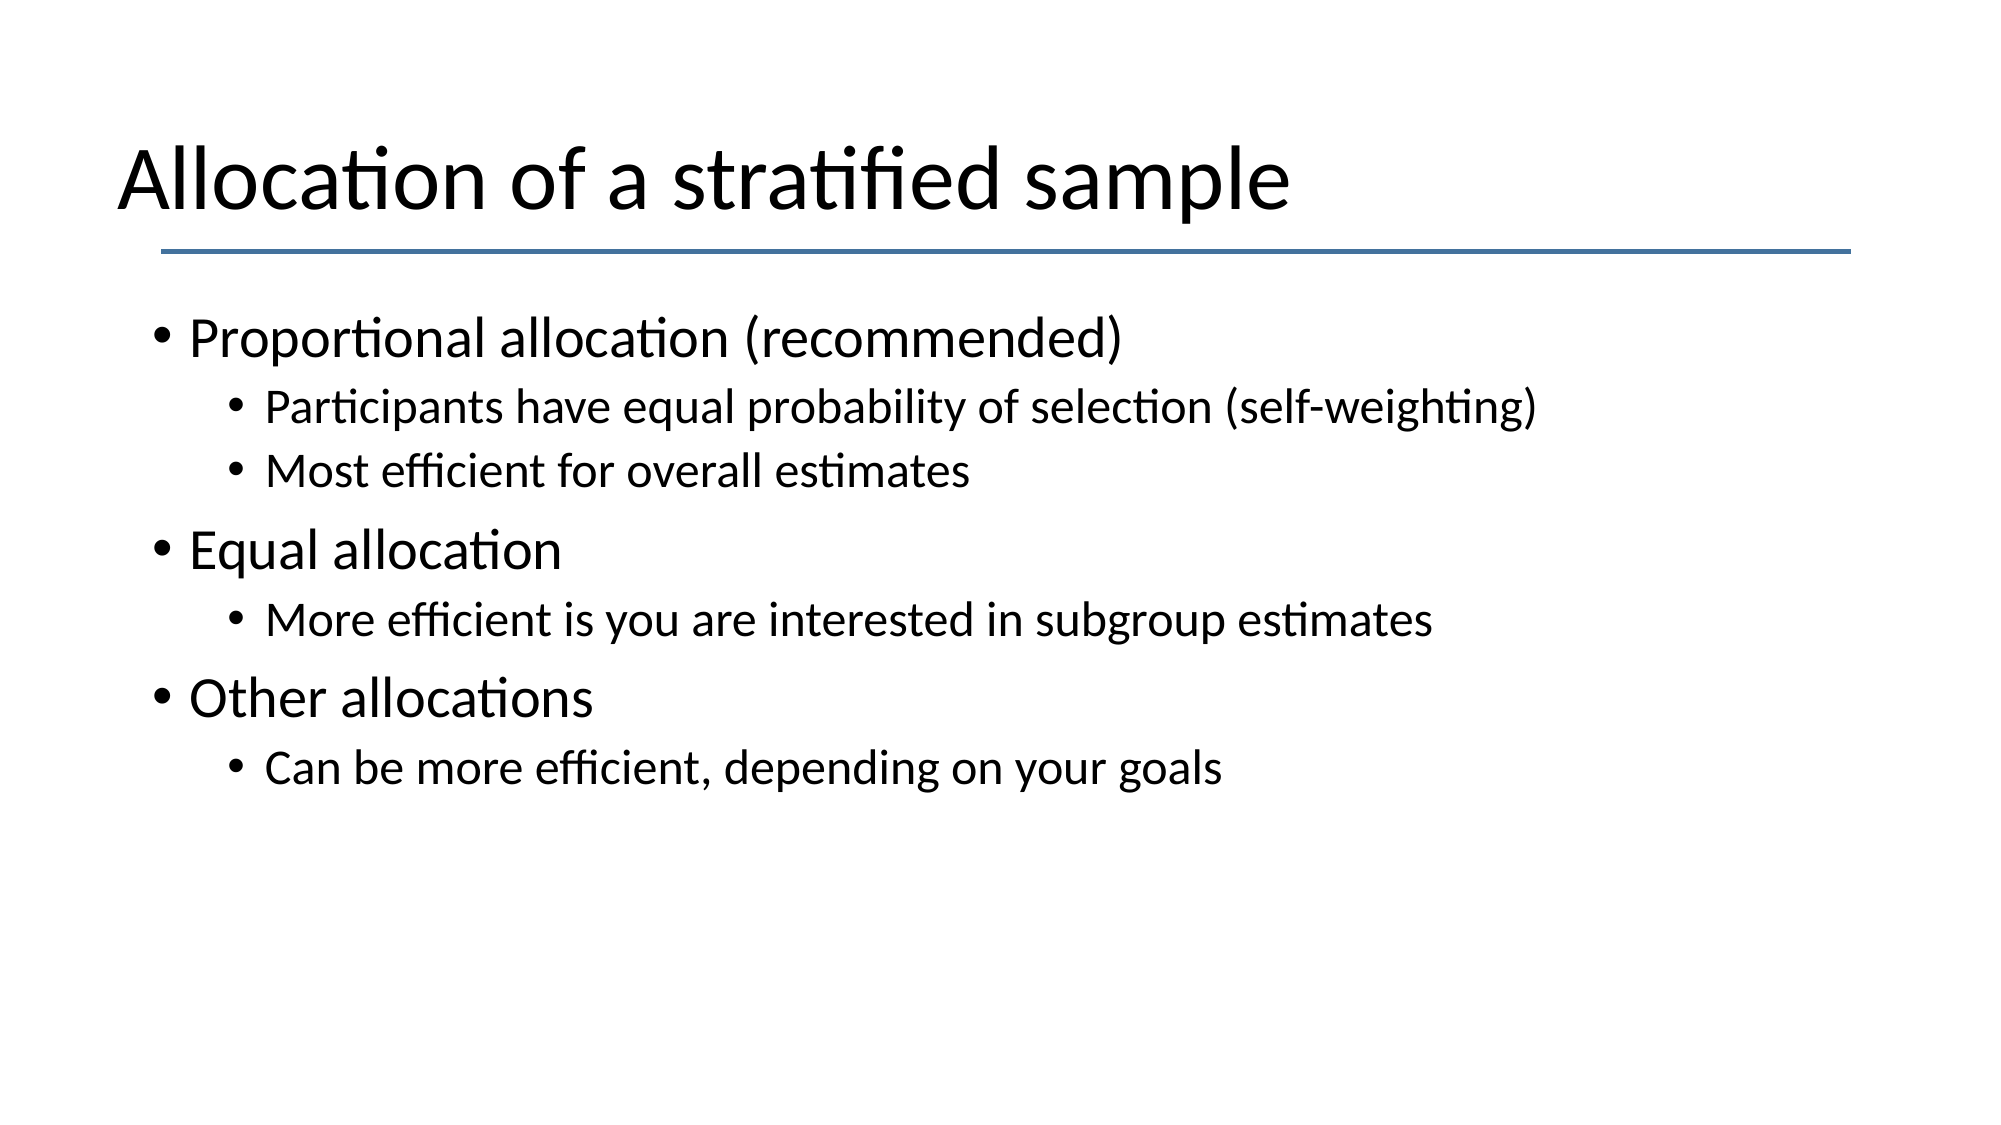

# Allocation of a stratified sample

Proportional allocation (recommended)
Participants have equal probability of selection (self-weighting)
Most efficient for overall estimates
Equal allocation
More efficient is you are interested in subgroup estimates
Other allocations
Can be more efficient, depending on your goals